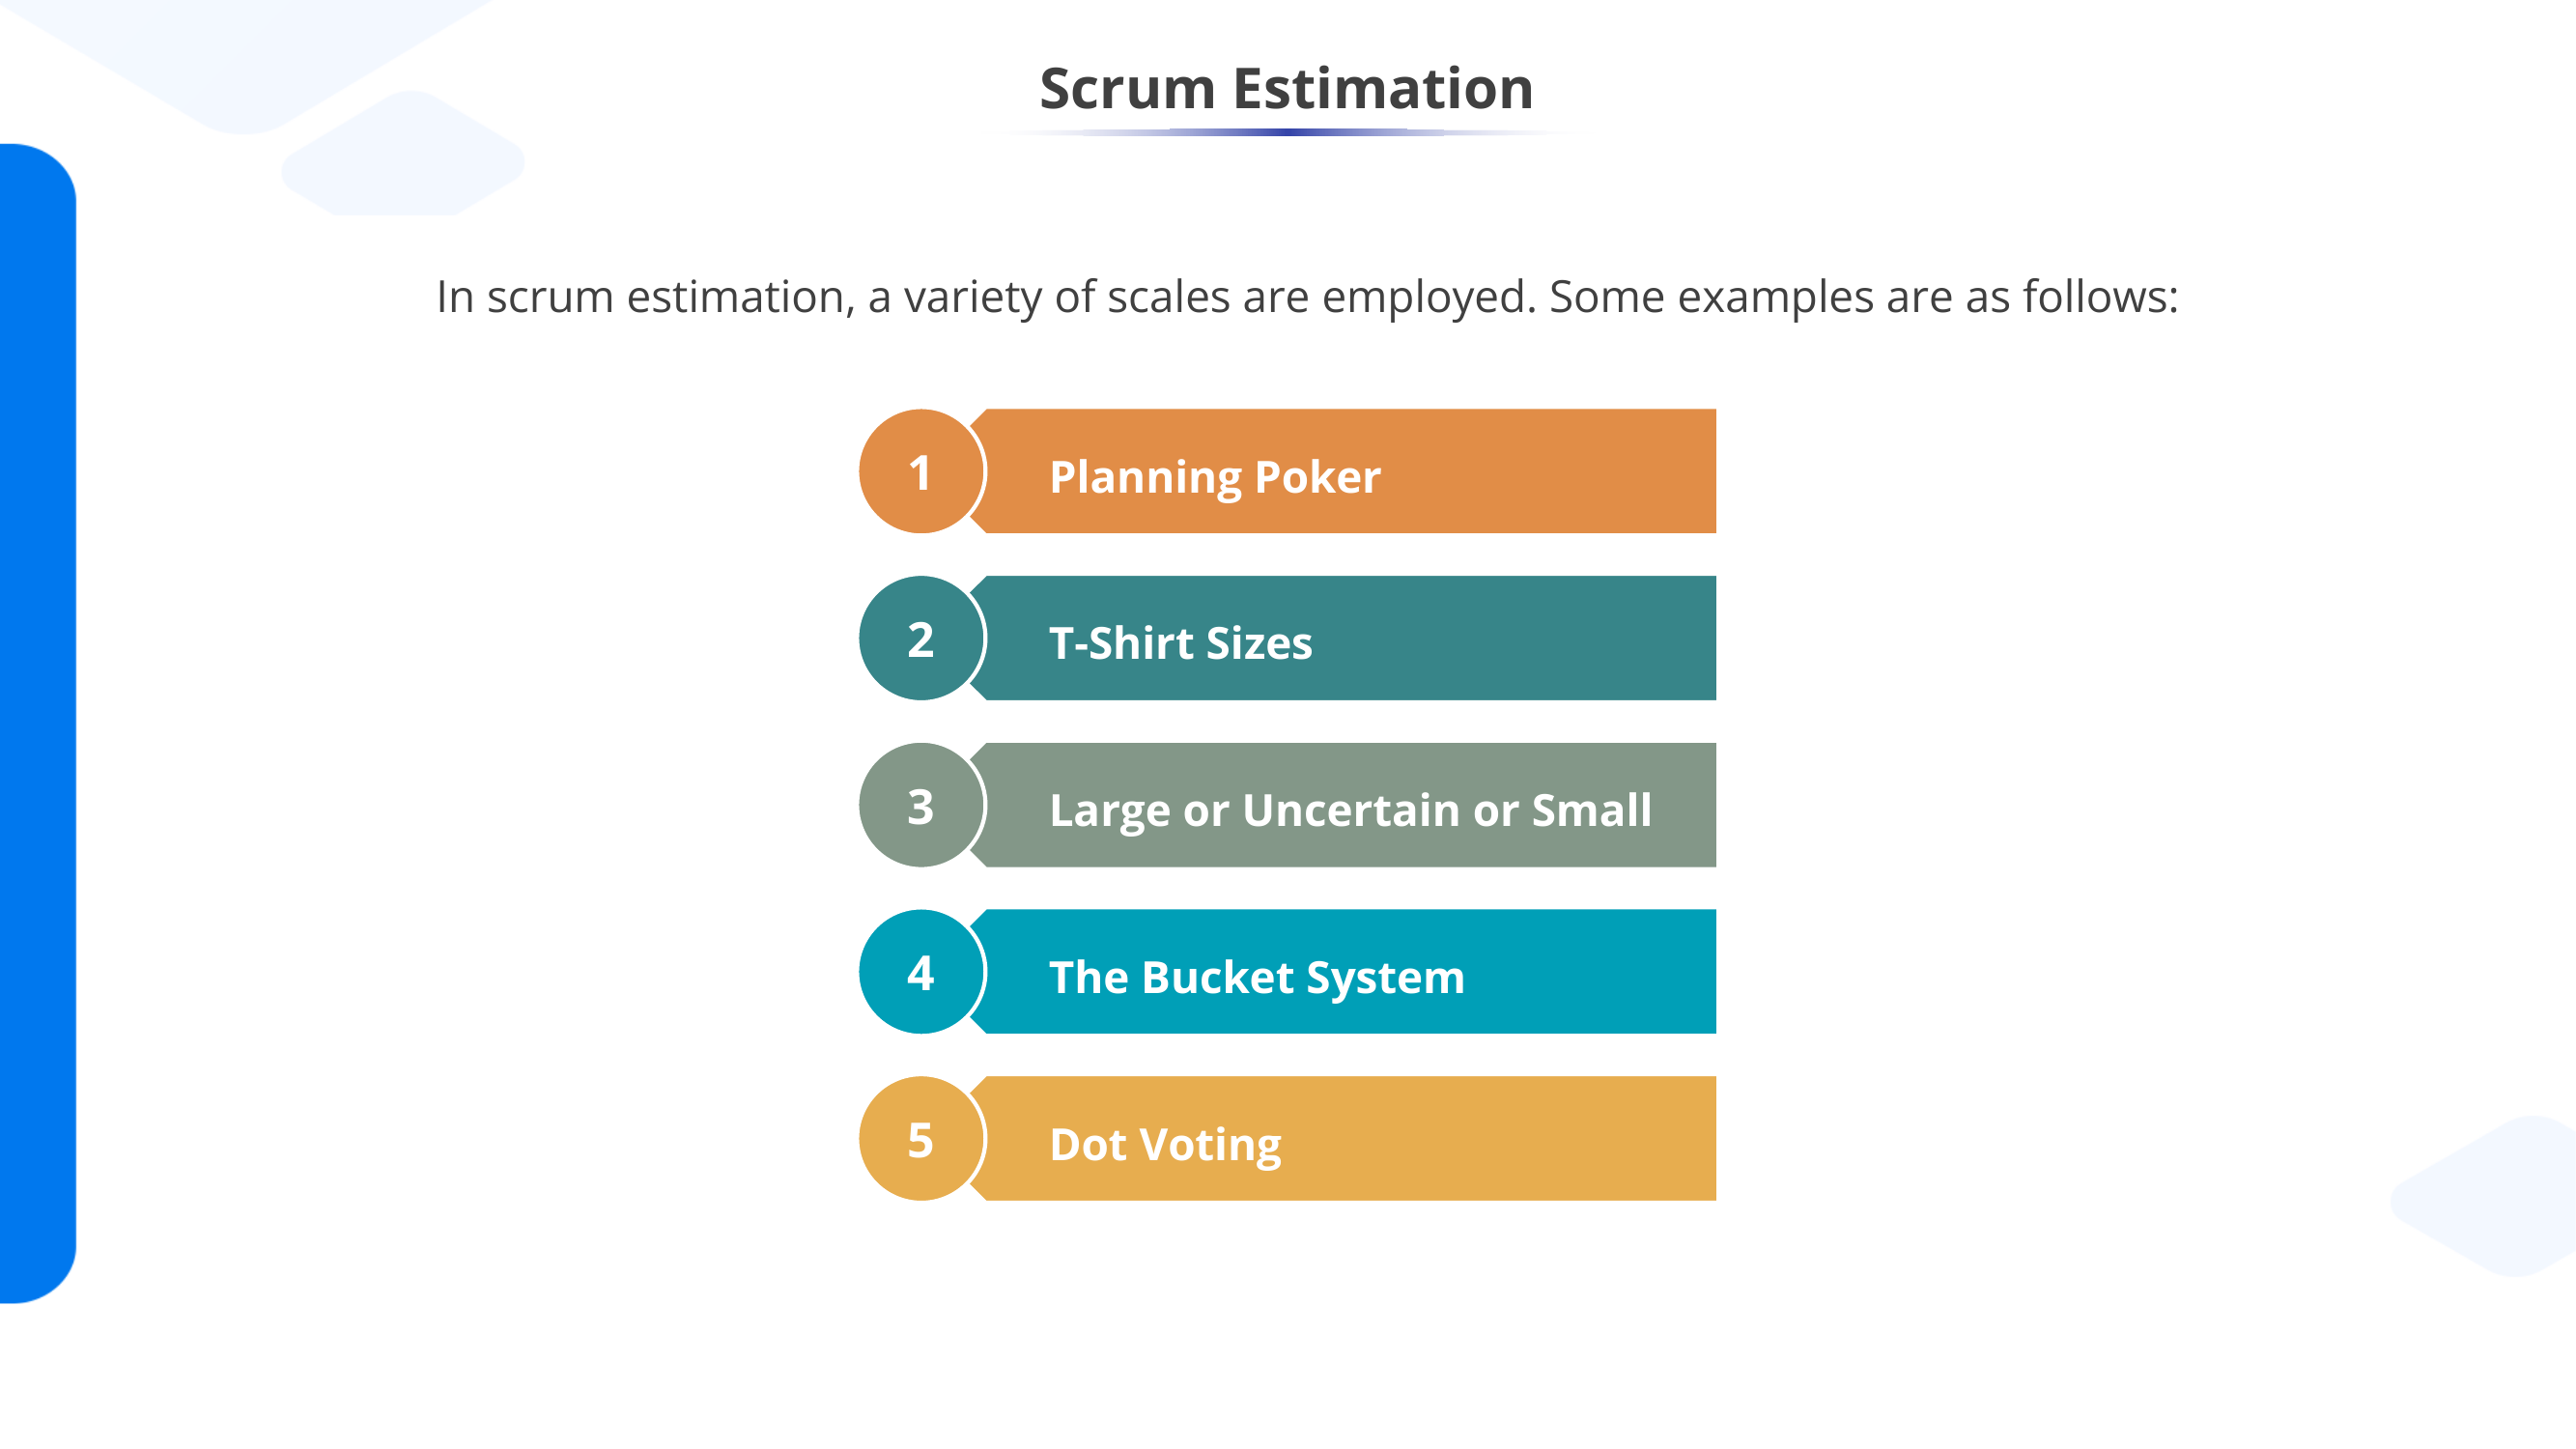

# Scrum Estimation

In scrum estimation, a variety of scales are employed. Some examples are as follows:
Planning Poker

1

T-Shirt Sizes
2

Large or Uncertain or Small
3

The Bucket System
4
Dot Voting

5